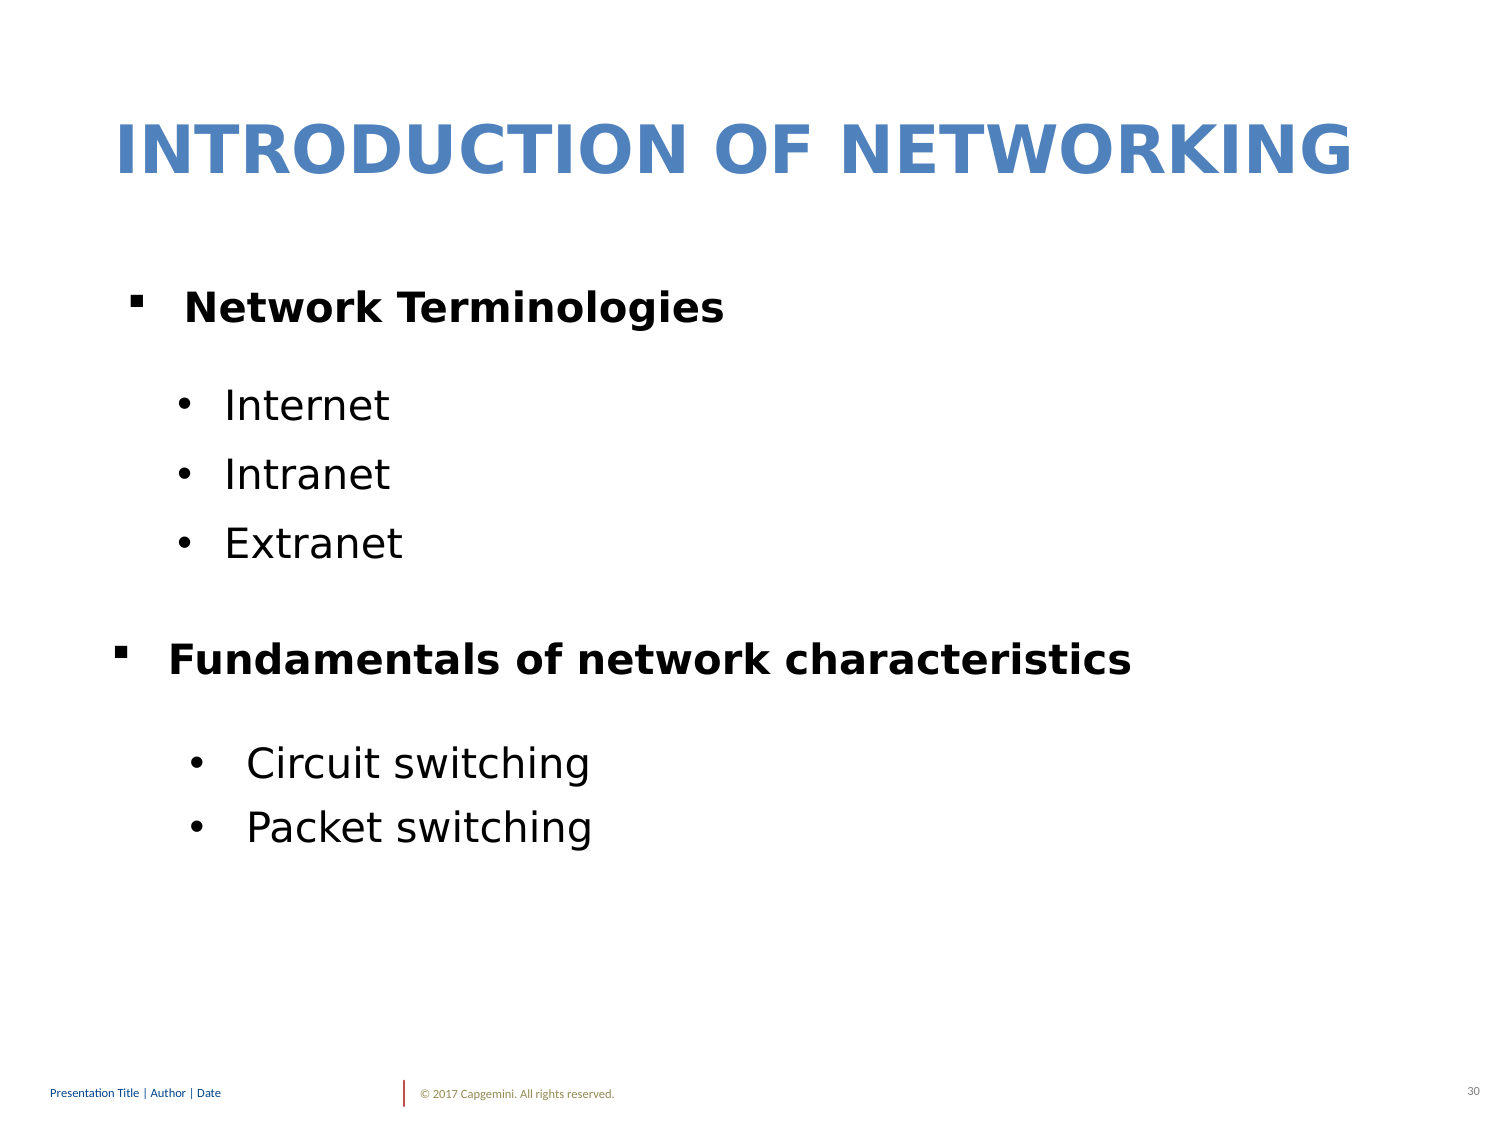

INTRODUCTION OF NETWORKING
Network Terminologies
Internet
Intranet
Extranet
Fundamentals of network characteristics
Circuit switching
Packet switching